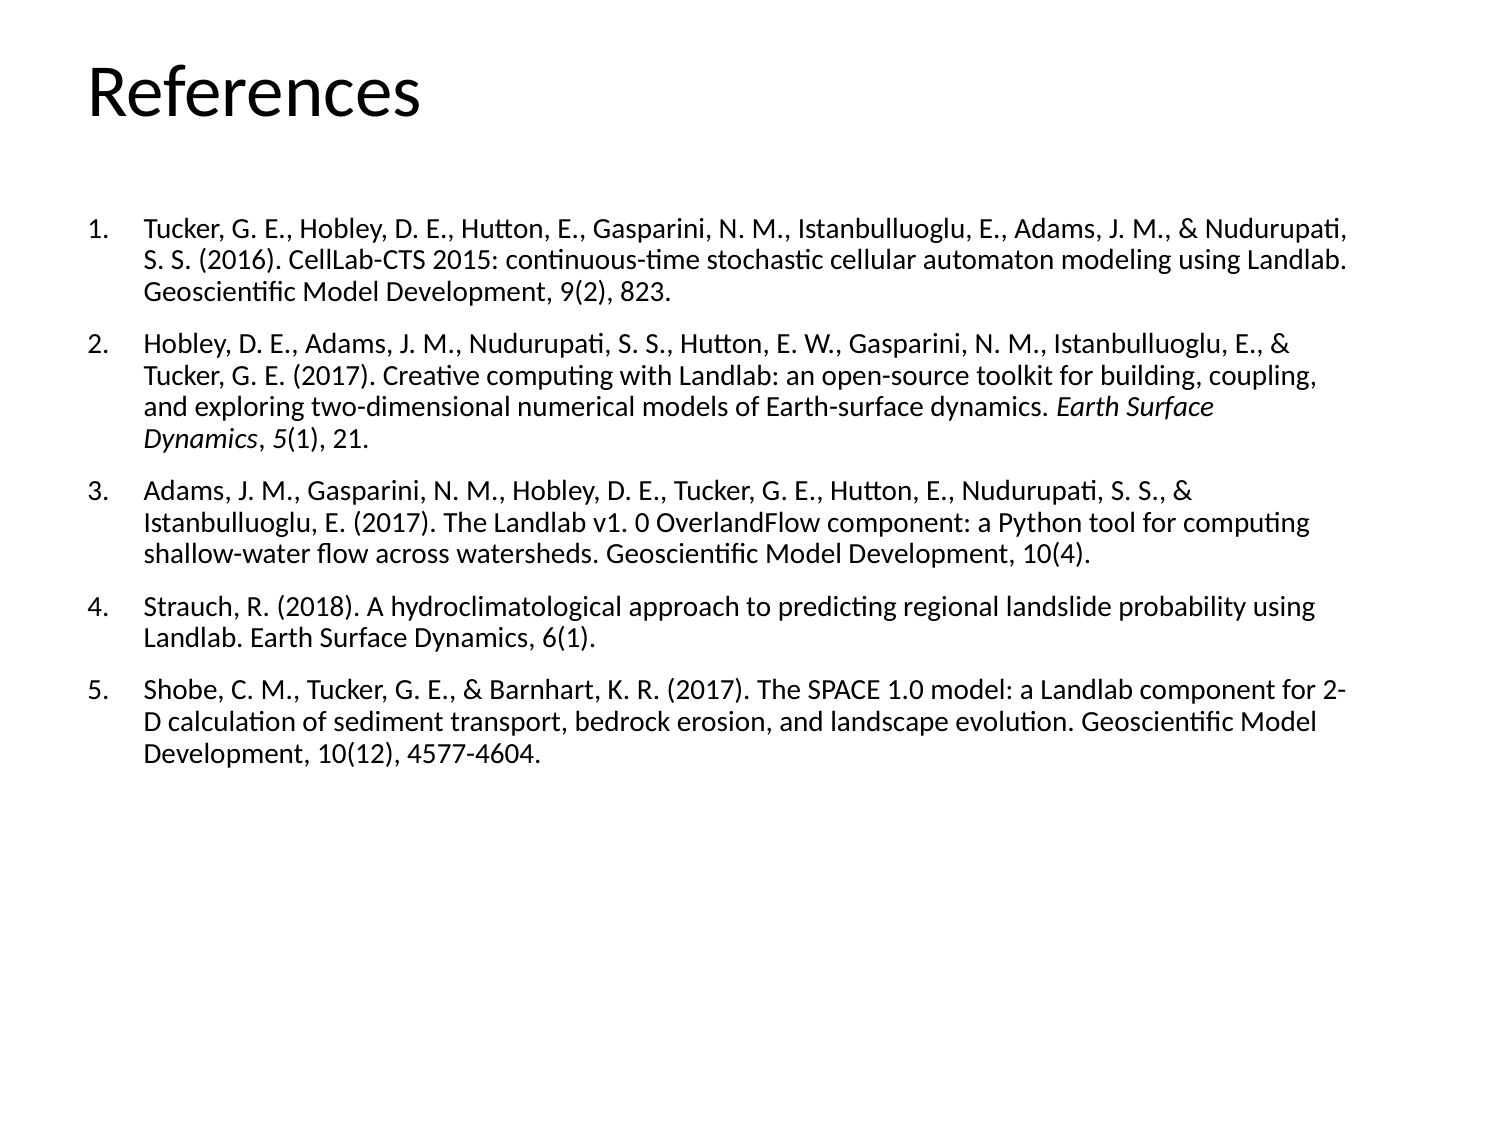

# References
Tucker, G. E., Hobley, D. E., Hutton, E., Gasparini, N. M., Istanbulluoglu, E., Adams, J. M., & Nudurupati, S. S. (2016). CellLab-CTS 2015: continuous-time stochastic cellular automaton modeling using Landlab. Geoscientific Model Development, 9(2), 823.
Hobley, D. E., Adams, J. M., Nudurupati, S. S., Hutton, E. W., Gasparini, N. M., Istanbulluoglu, E., & Tucker, G. E. (2017). Creative computing with Landlab: an open-source toolkit for building, coupling, and exploring two-dimensional numerical models of Earth-surface dynamics. Earth Surface Dynamics, 5(1), 21.
Adams, J. M., Gasparini, N. M., Hobley, D. E., Tucker, G. E., Hutton, E., Nudurupati, S. S., & Istanbulluoglu, E. (2017). The Landlab v1. 0 OverlandFlow component: a Python tool for computing shallow-water flow across watersheds. Geoscientific Model Development, 10(4).
Strauch, R. (2018). A hydroclimatological approach to predicting regional landslide probability using Landlab. Earth Surface Dynamics, 6(1).
Shobe, C. M., Tucker, G. E., & Barnhart, K. R. (2017). The SPACE 1.0 model: a Landlab component for 2-D calculation of sediment transport, bedrock erosion, and landscape evolution. Geoscientific Model Development, 10(12), 4577-4604.